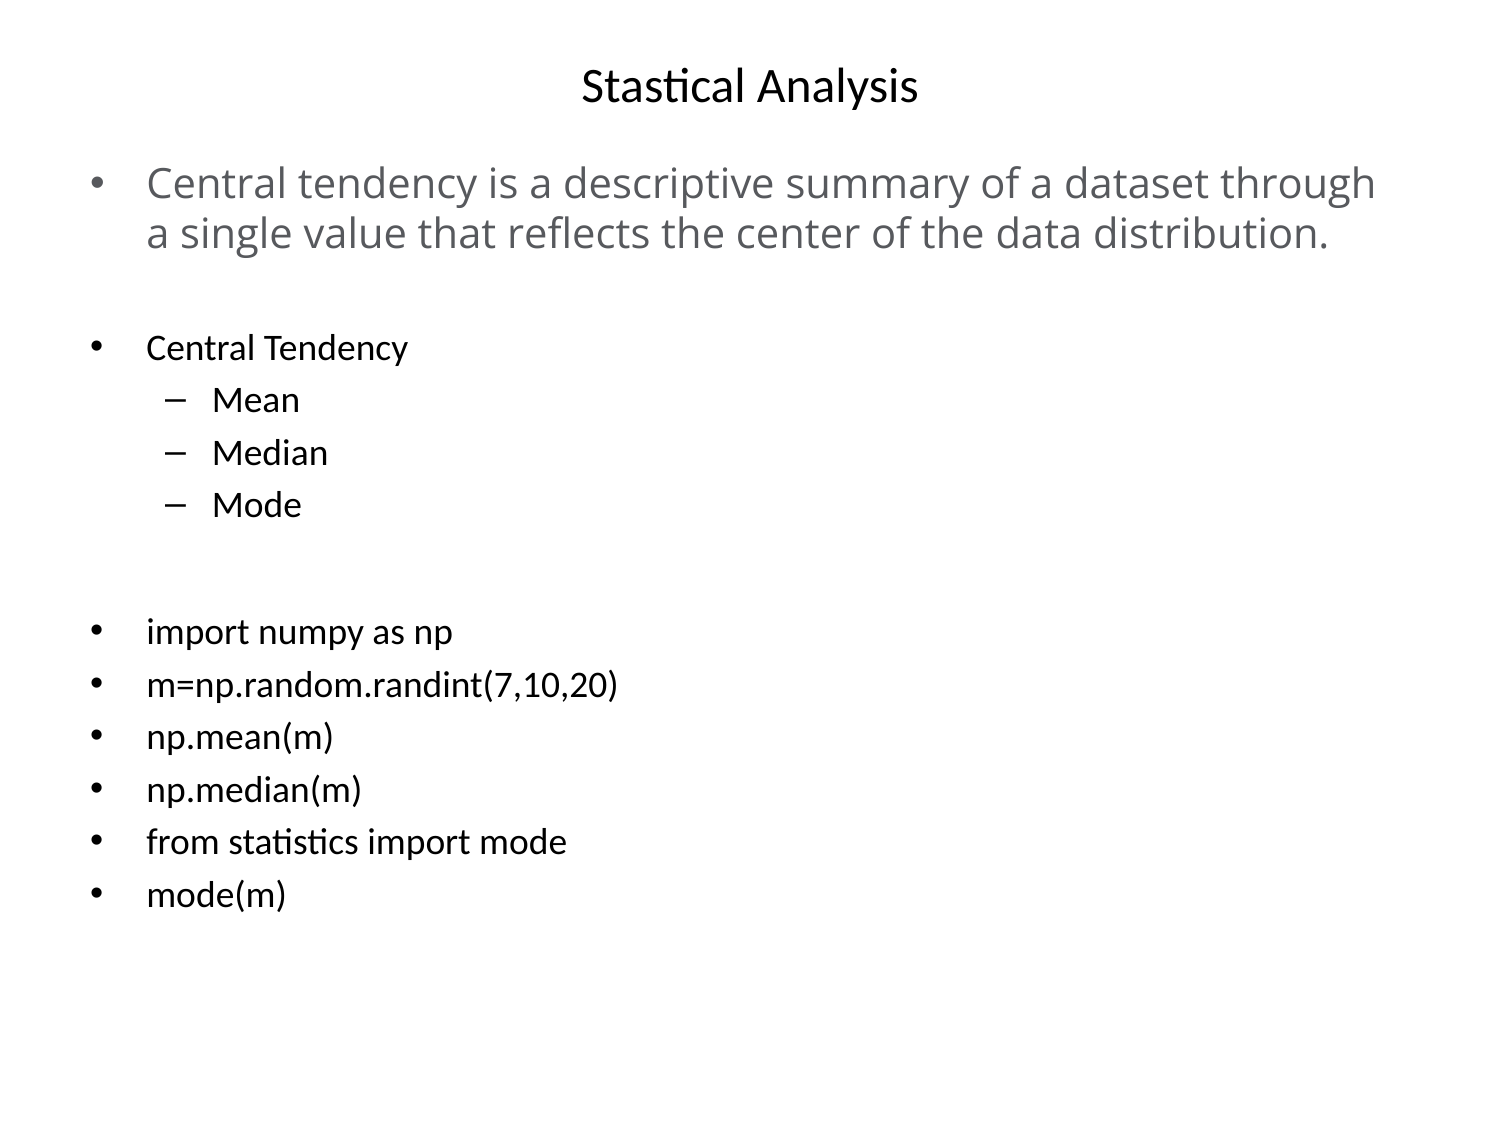

# Stastical Analysis
Central tendency is a descriptive summary of a dataset through a single value that reflects the center of the data distribution.

Central Tendency
Mean
Median
Mode

import numpy as np
m=np.random.randint(7,10,20)
np.mean(m)
np.median(m)
from statistics import mode
mode(m)